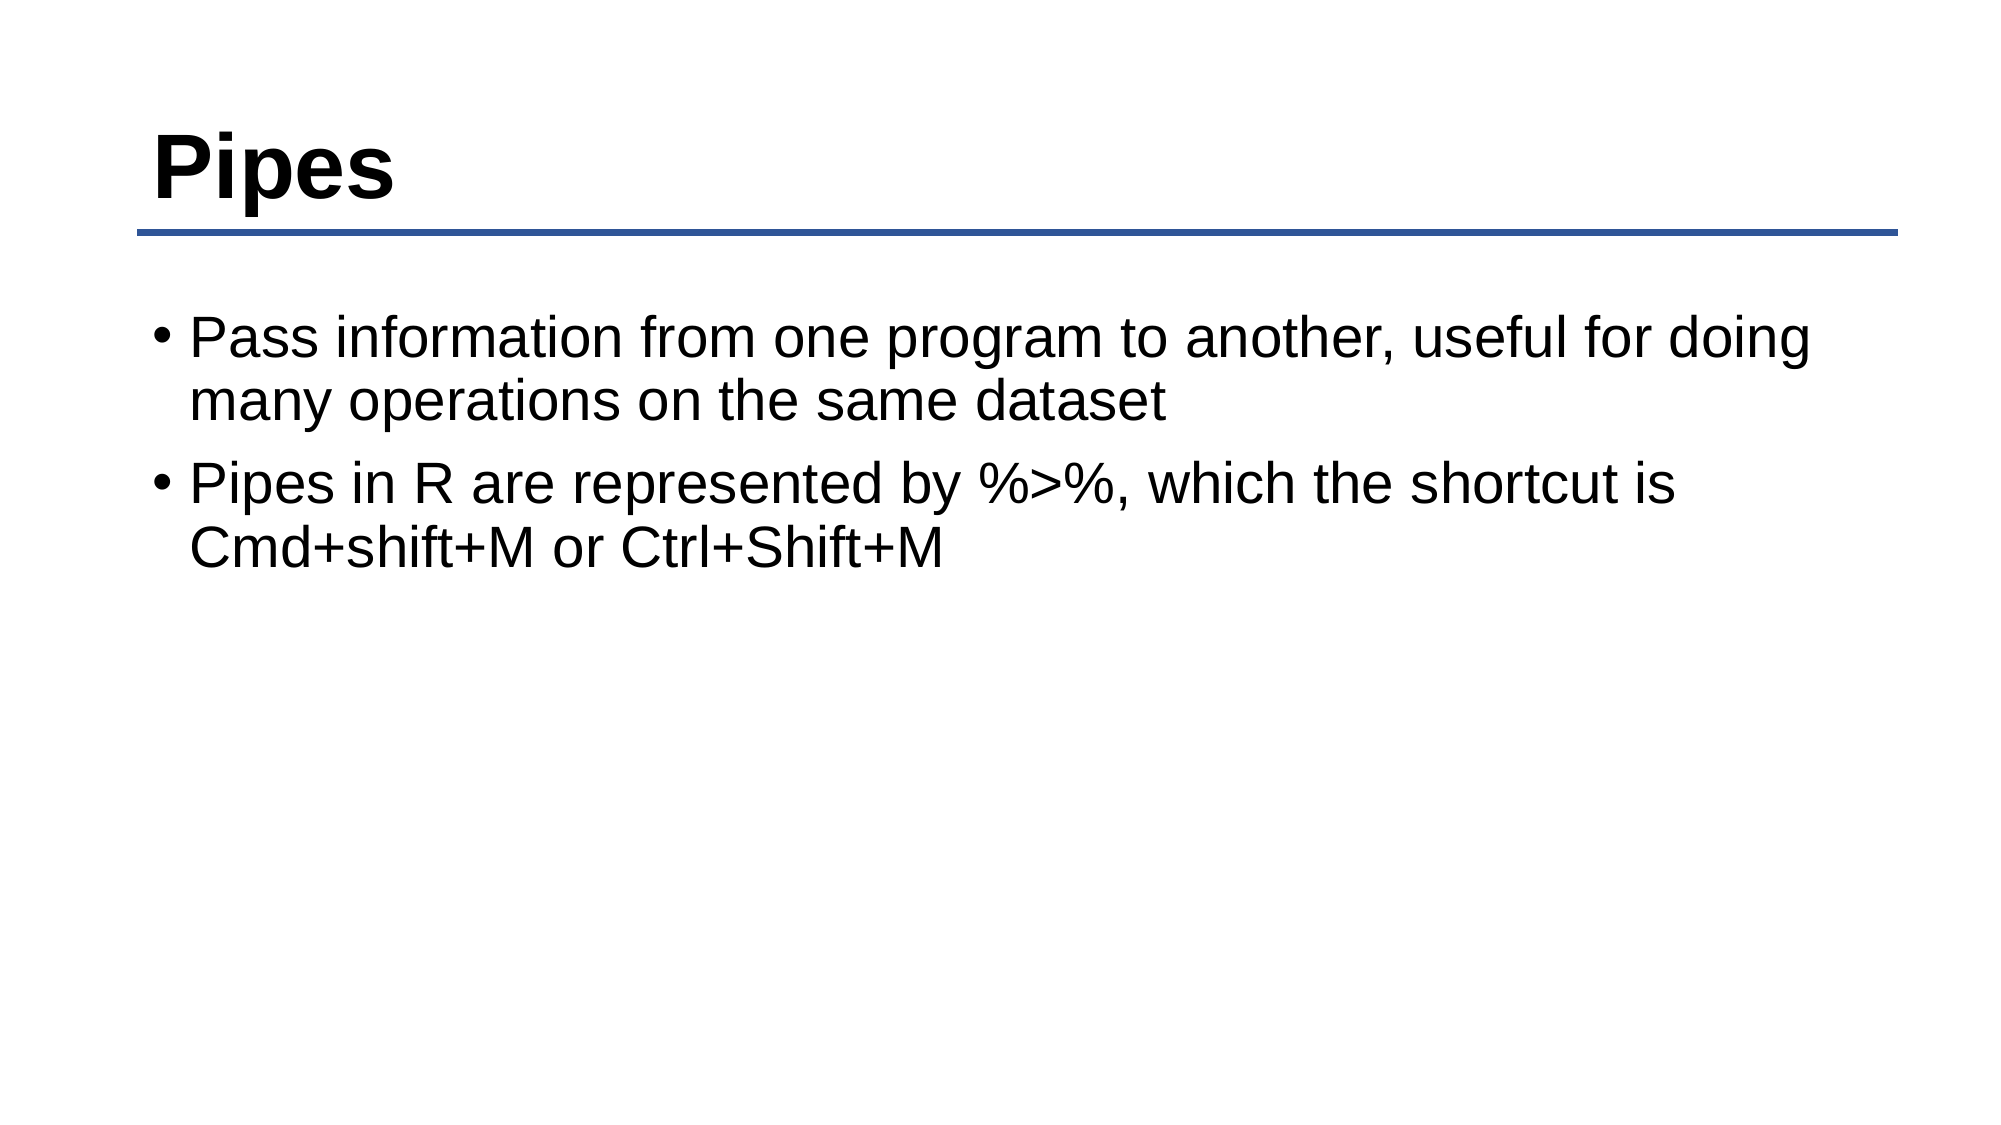

# Pipes
Pass information from one program to another, useful for doing many operations on the same dataset
Pipes in R are represented by %>%, which the shortcut is Cmd+shift+M or Ctrl+Shift+M